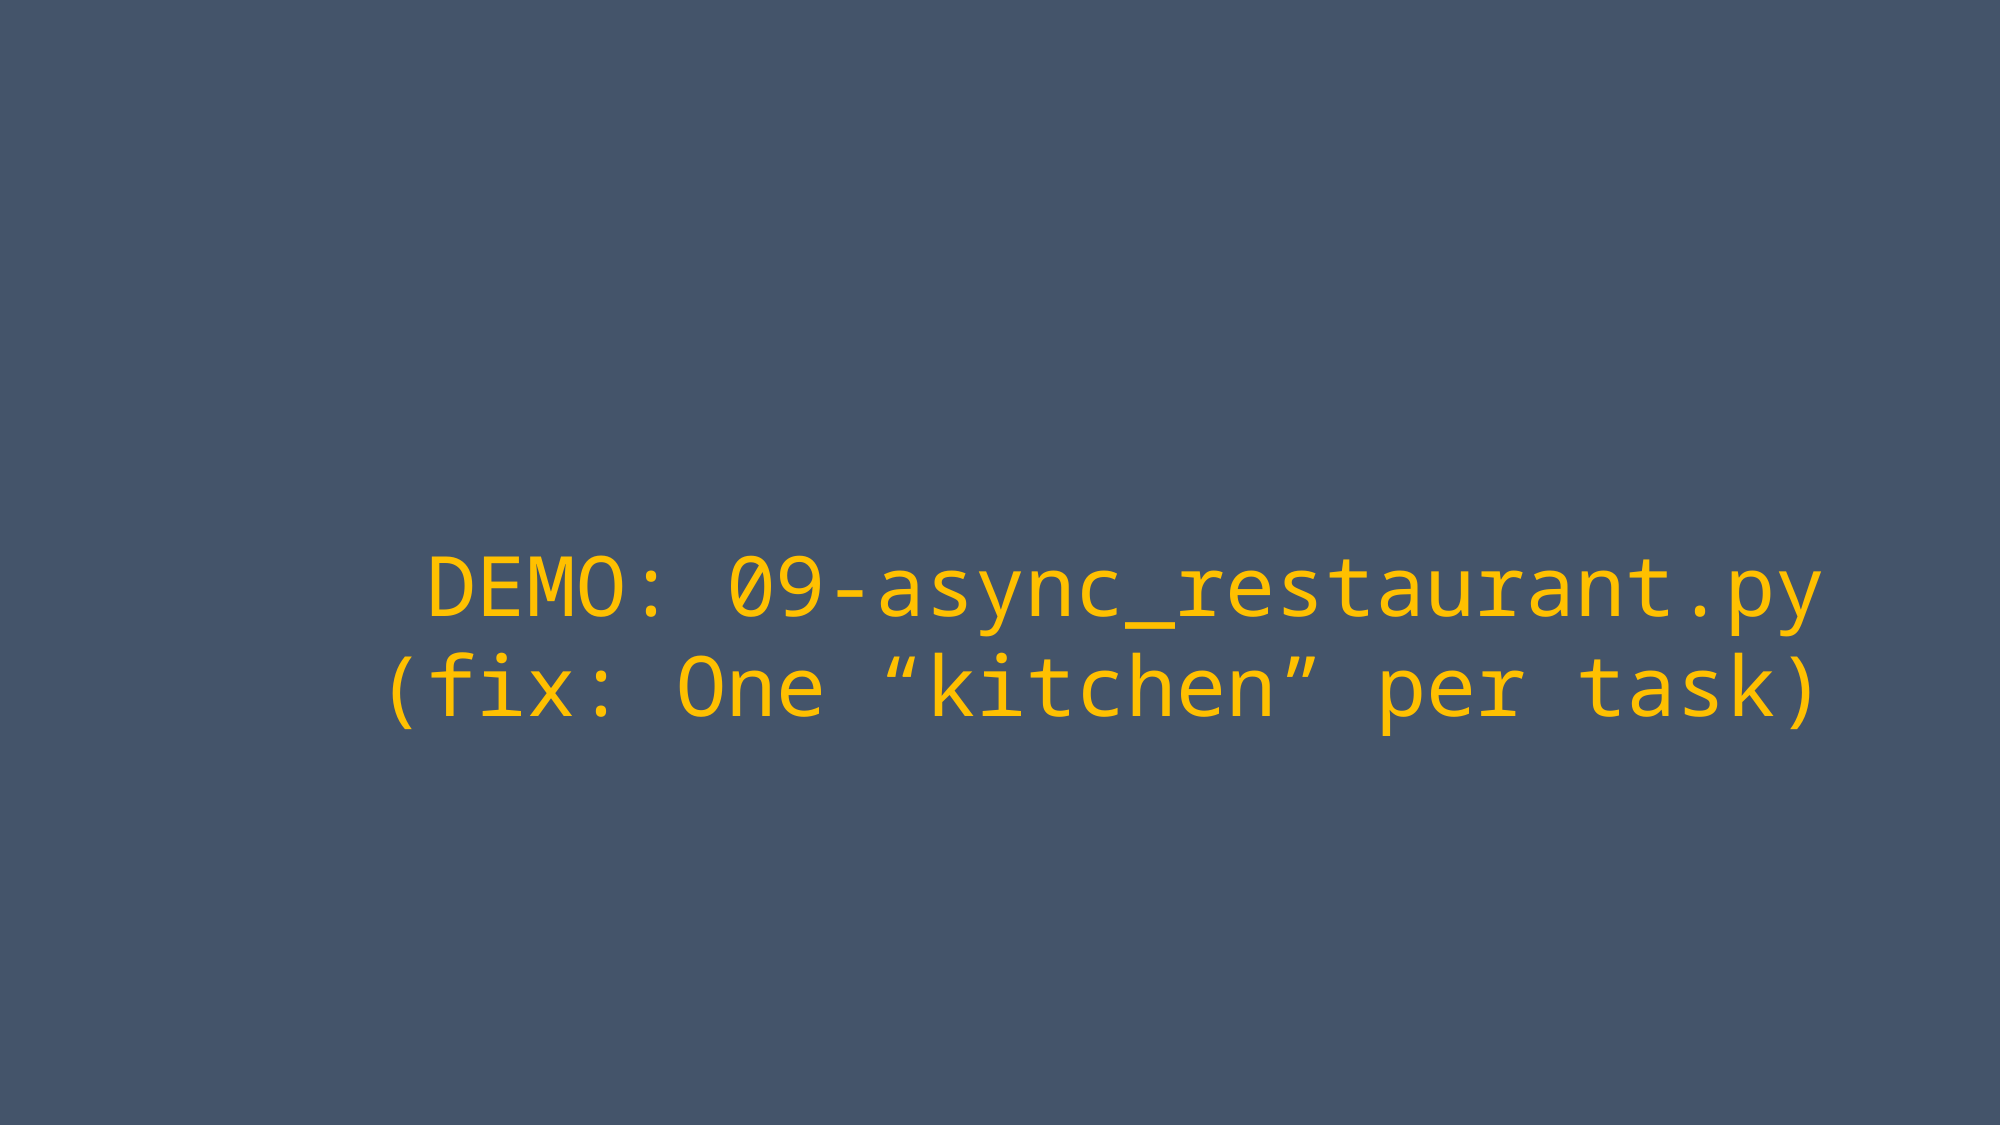

DEMO: 09-async_restaurant.py
(fix: One “kitchen” per task)